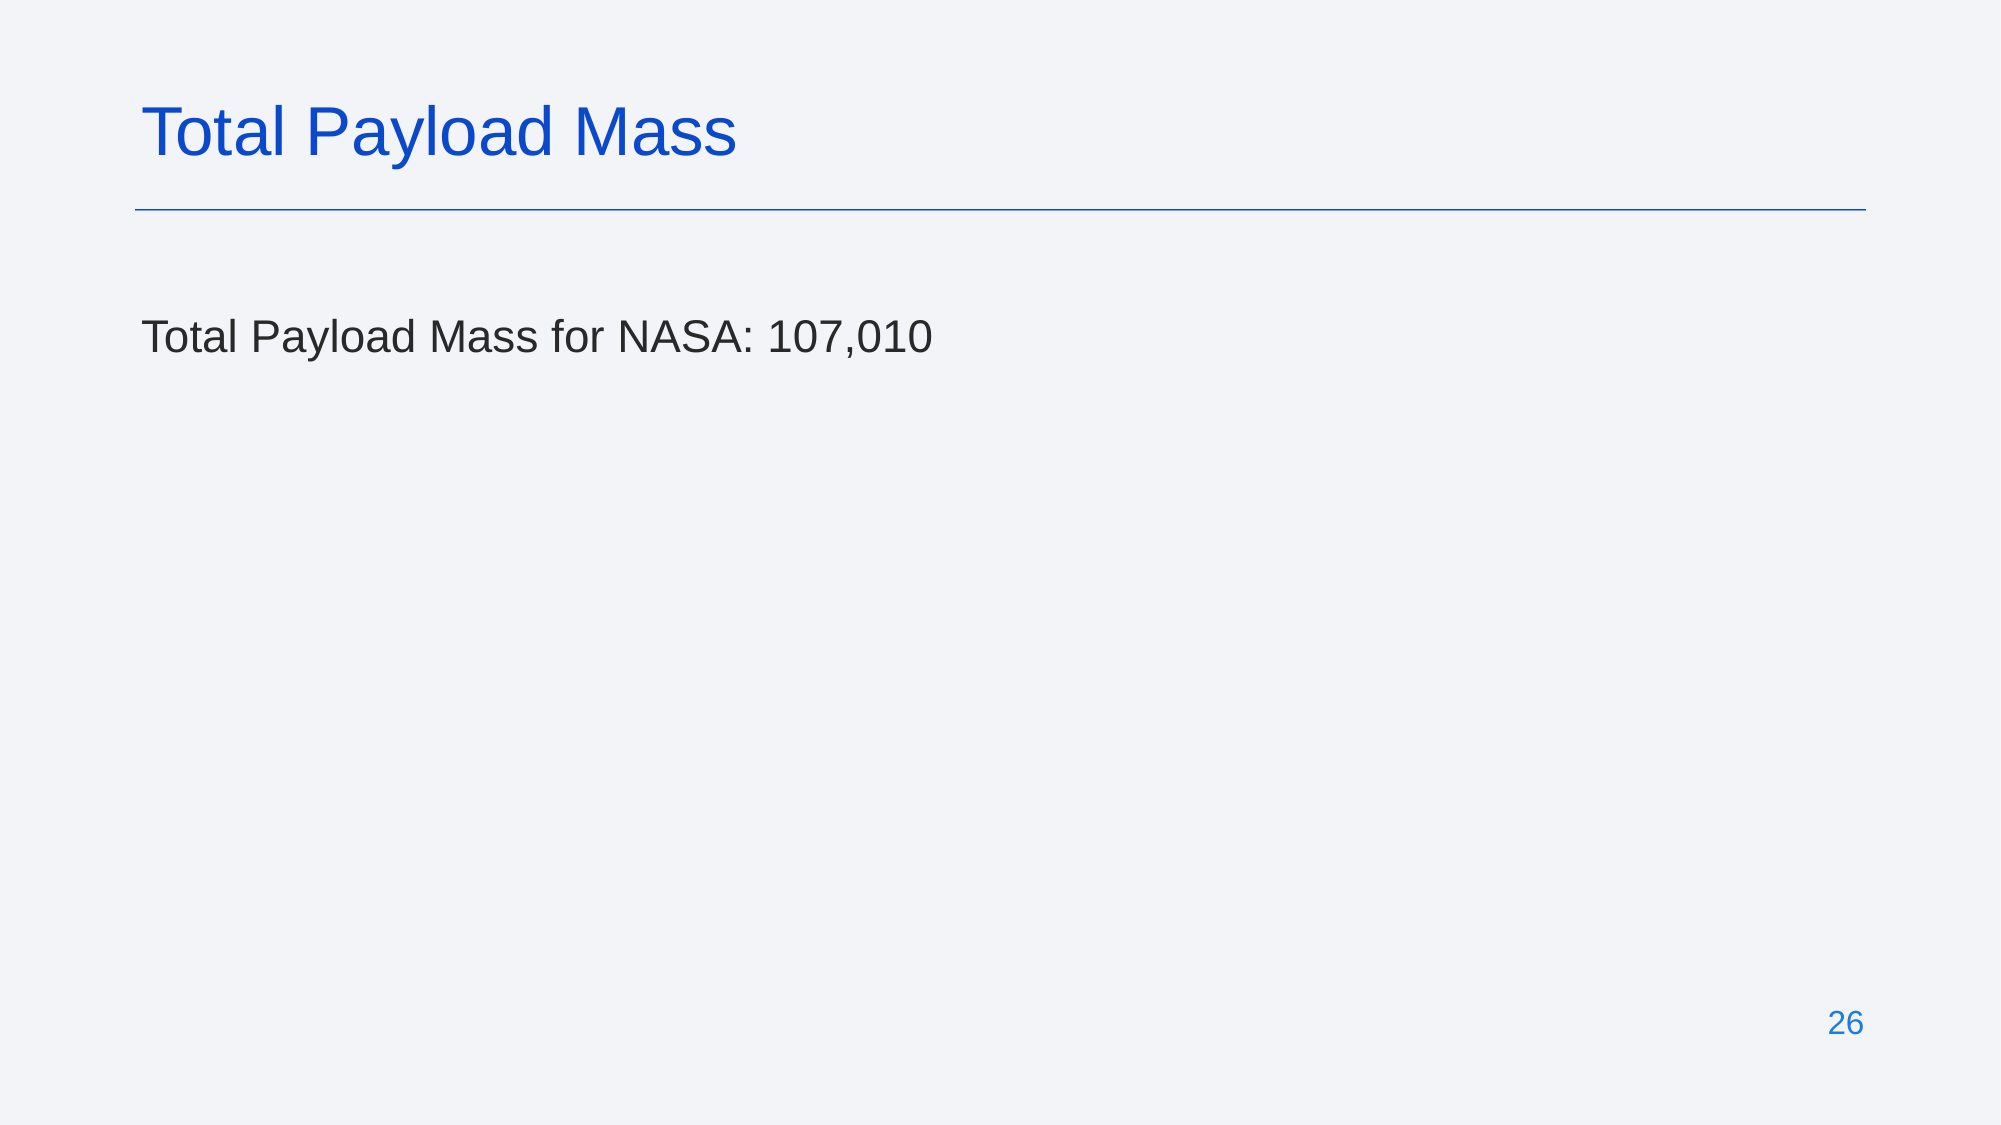

Total Payload Mass
Total Payload Mass for NASA: 107,010

26